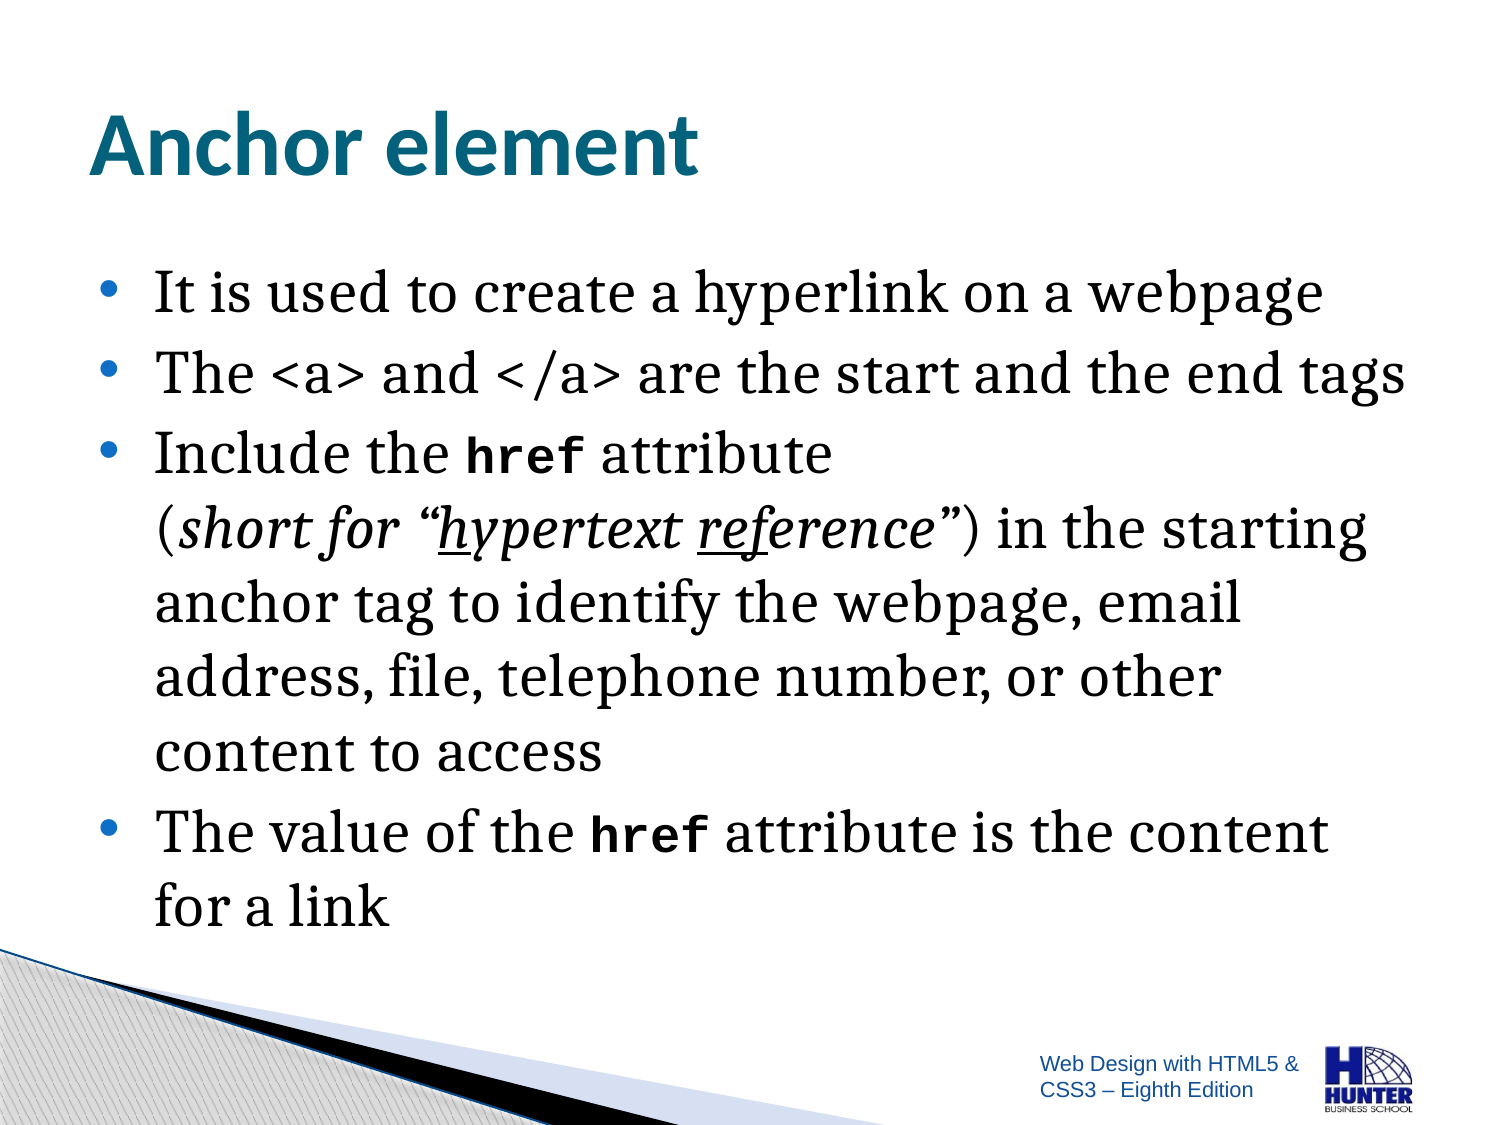

# Anchor element
It is used to create a hyperlink on a webpage
The <a> and </a> are the start and the end tags
Include the href attribute
(short for “hypertext reference”) in the starting anchor tag to identify the webpage, email address, file, telephone number, or other content to access
The value of the href attribute is the content for a link